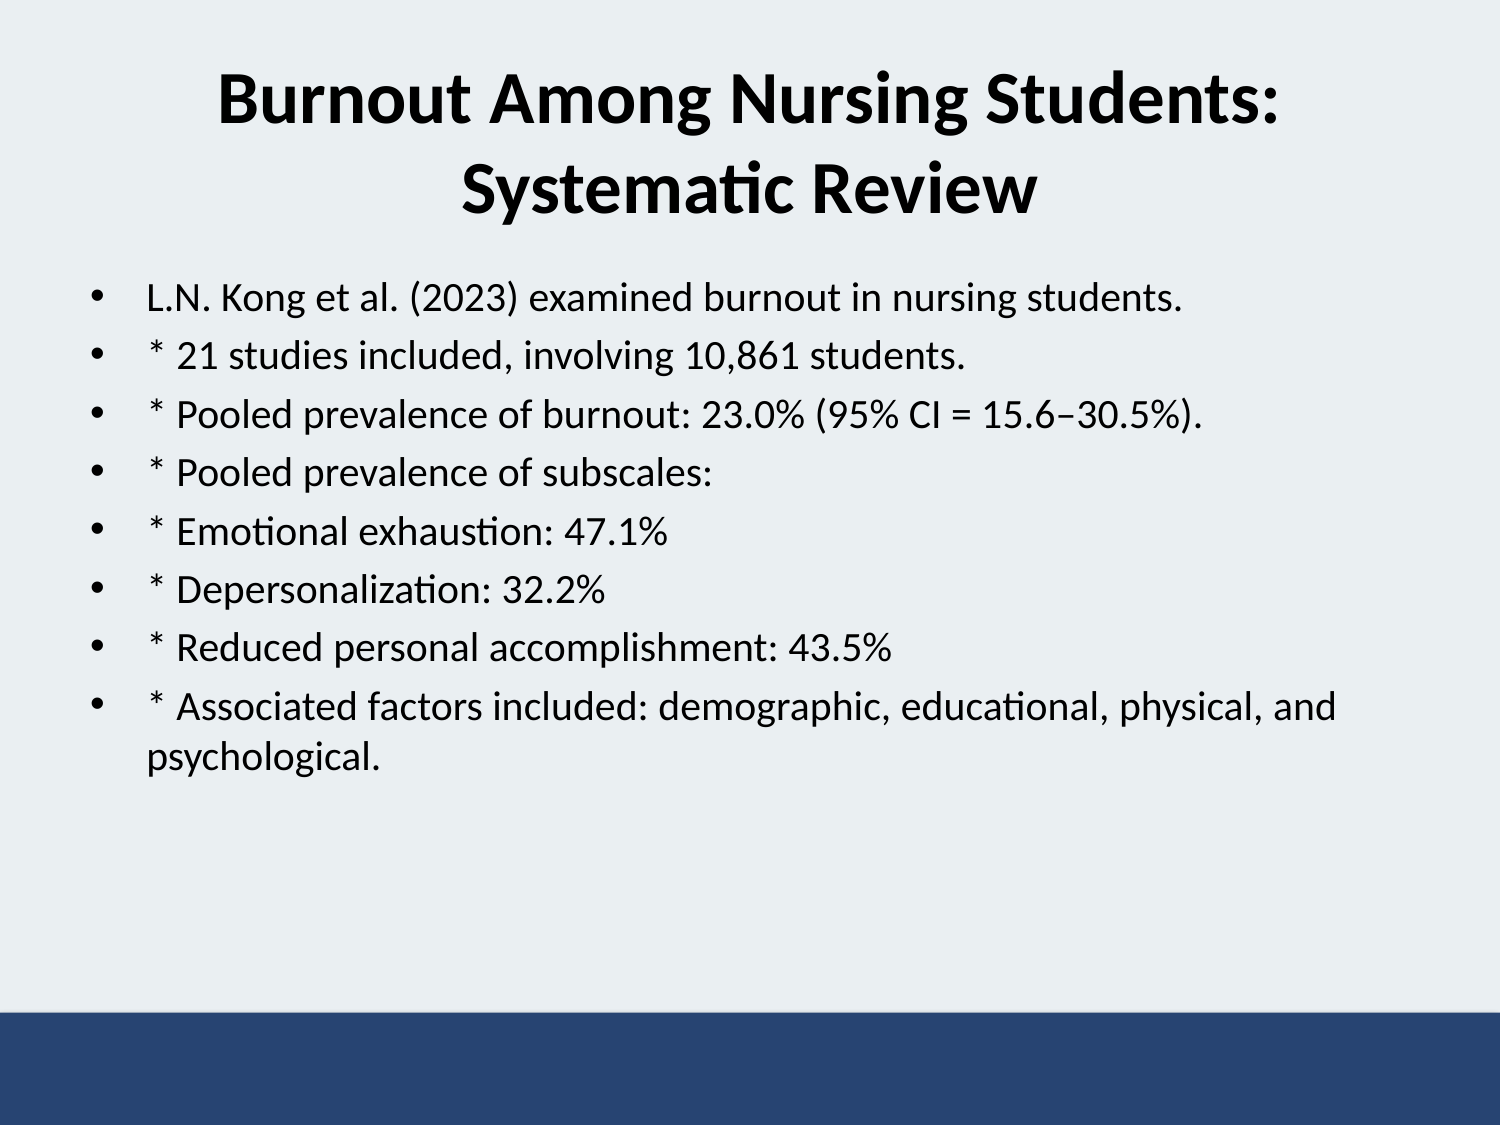

# Burnout Among Nursing Students: Systematic Review
L.N. Kong et al. (2023) examined burnout in nursing students.
* 21 studies included, involving 10,861 students.
* Pooled prevalence of burnout: 23.0% (95% CI = 15.6–30.5%).
* Pooled prevalence of subscales:
* Emotional exhaustion: 47.1%
* Depersonalization: 32.2%
* Reduced personal accomplishment: 43.5%
* Associated factors included: demographic, educational, physical, and psychological.